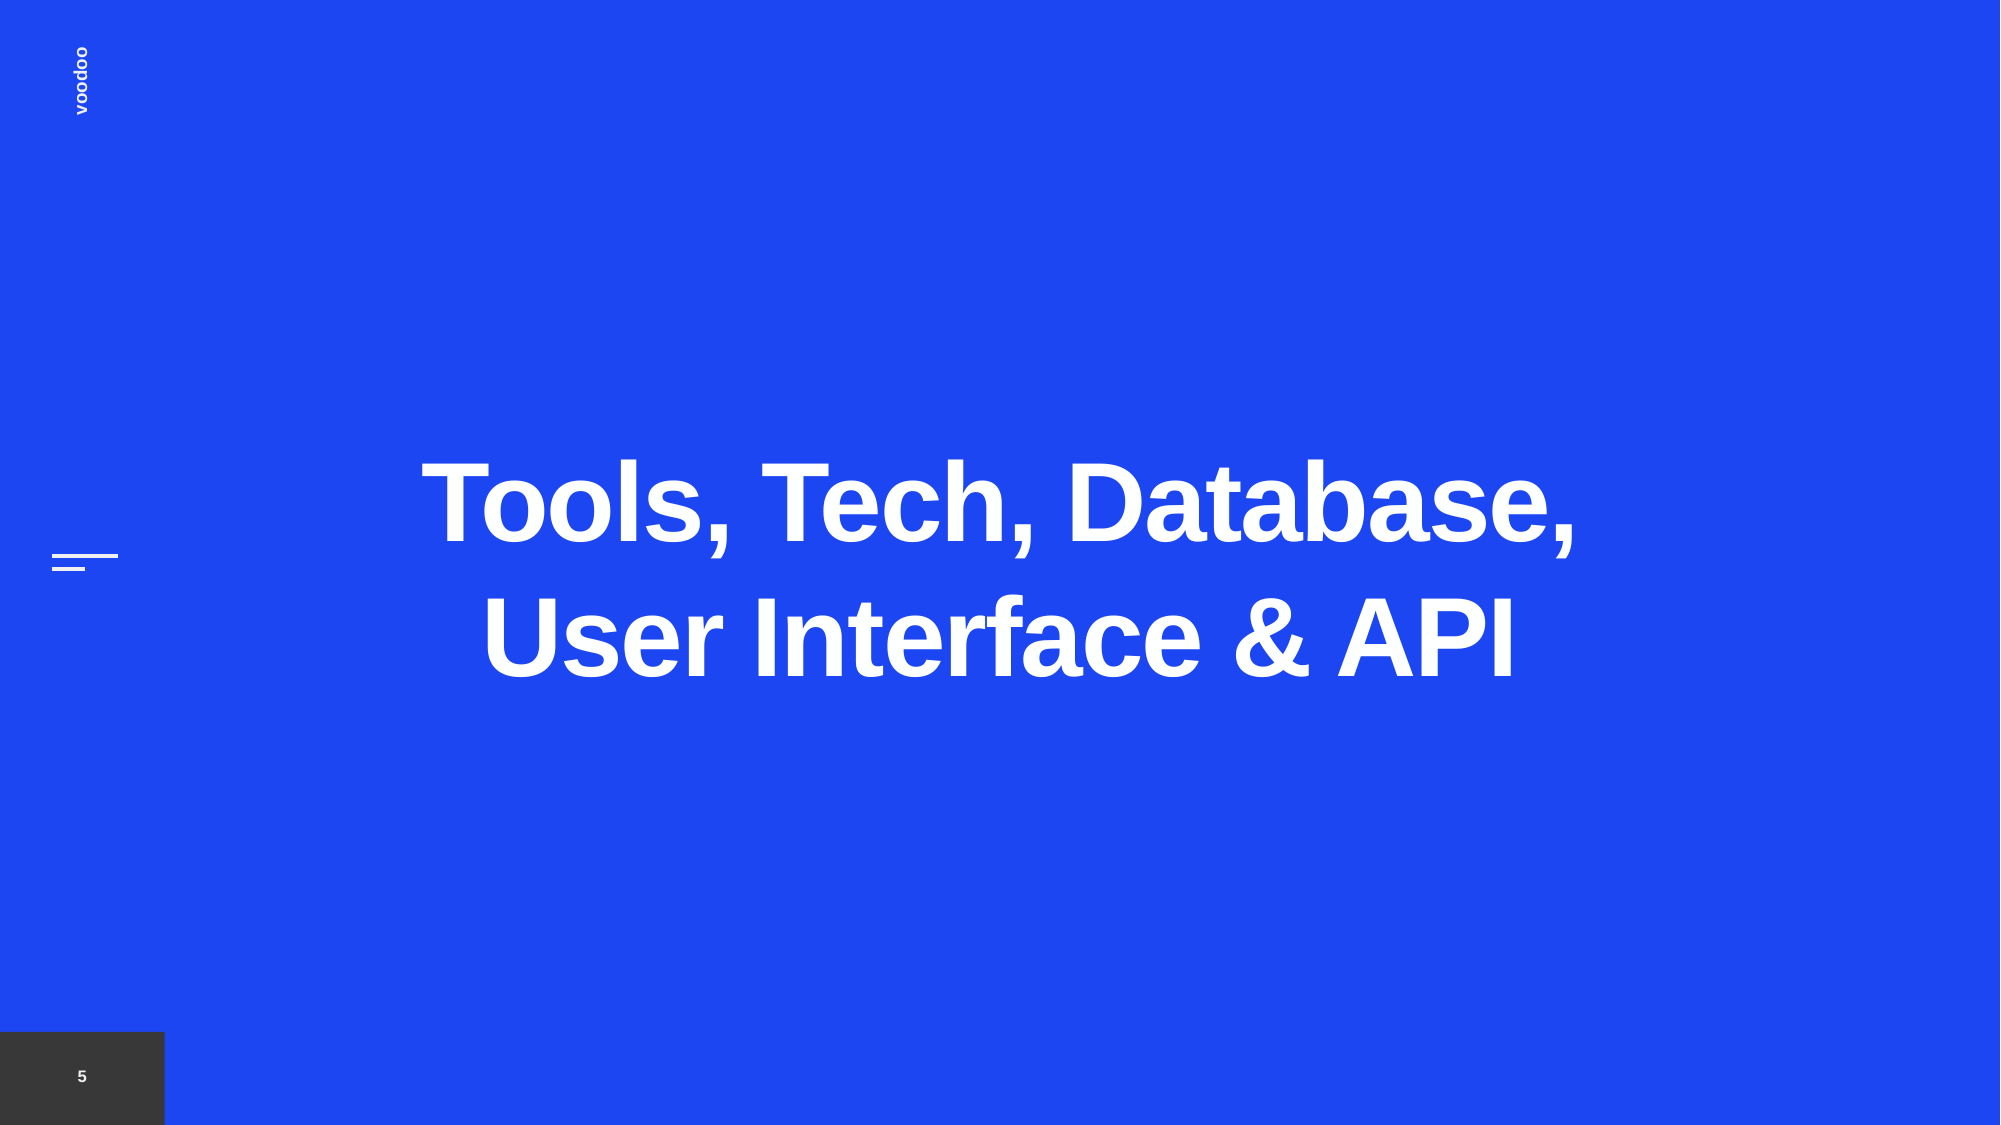

# Tools, Tech, Database, User Interface & API